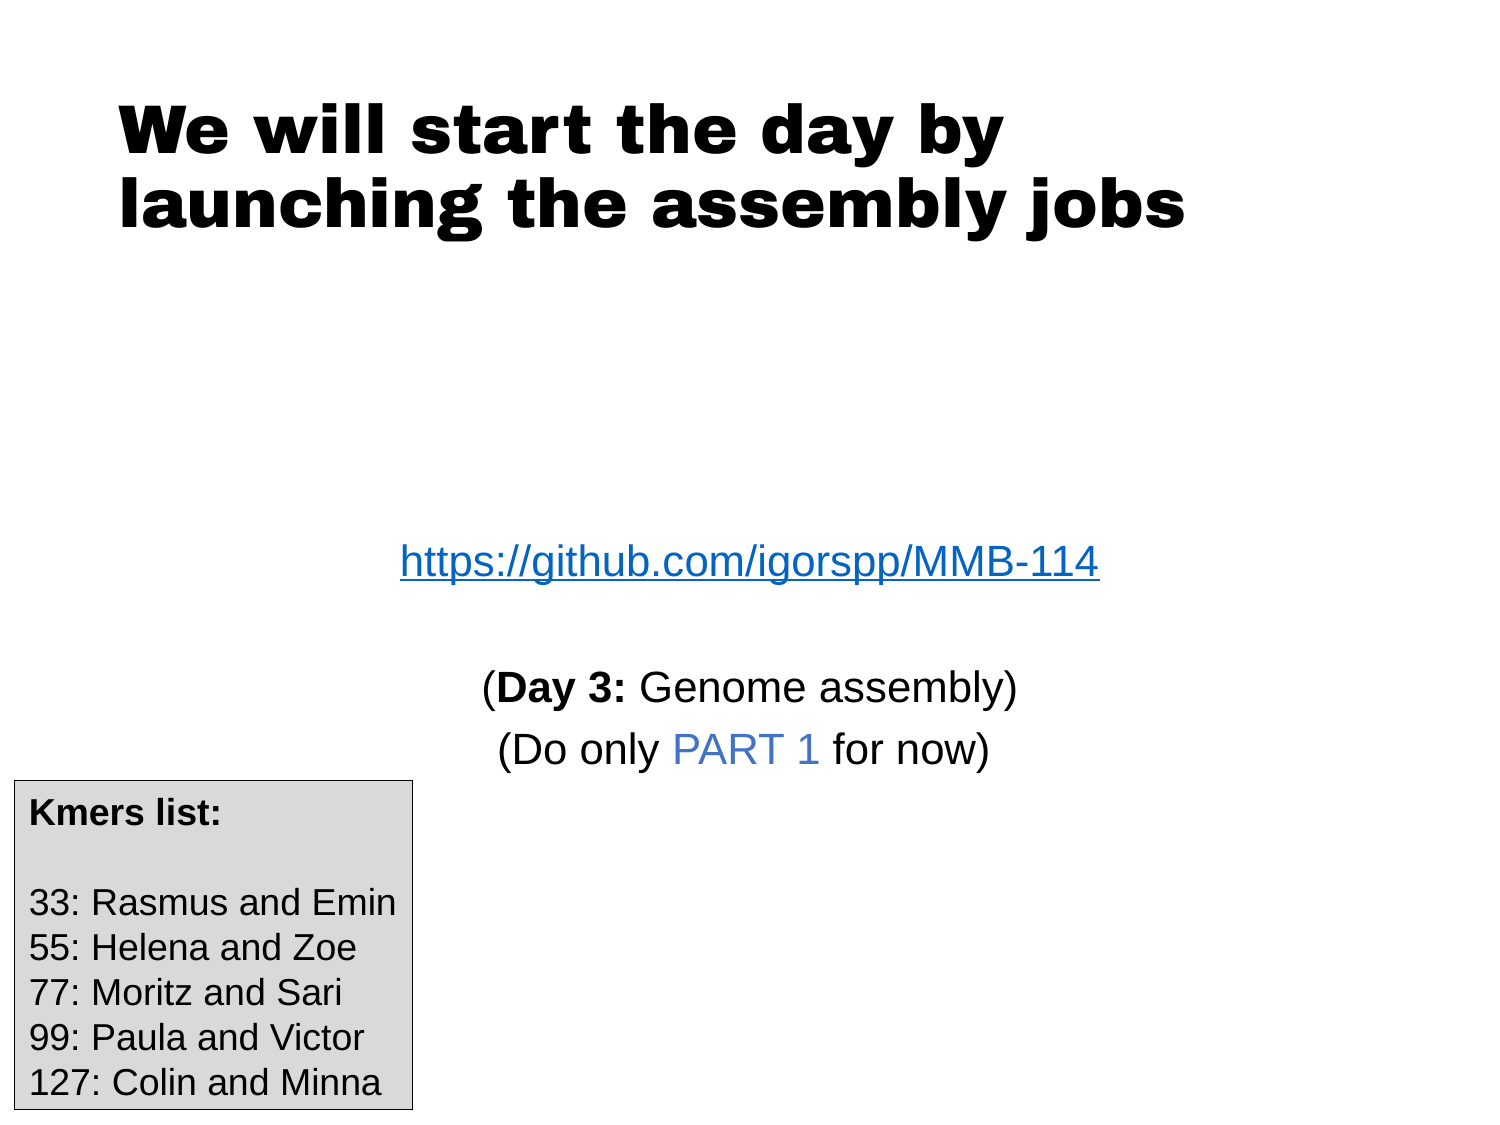

# We will start the day by launching the assembly jobs
https://github.com/igorspp/MMB-114

(Day 3: Genome assembly)
(Do only PART 1 for now)
Kmers list:

33: Rasmus and Emin
55: Helena and Zoe
77: Moritz and Sari
99: Paula and Victor
127: Colin and Minna